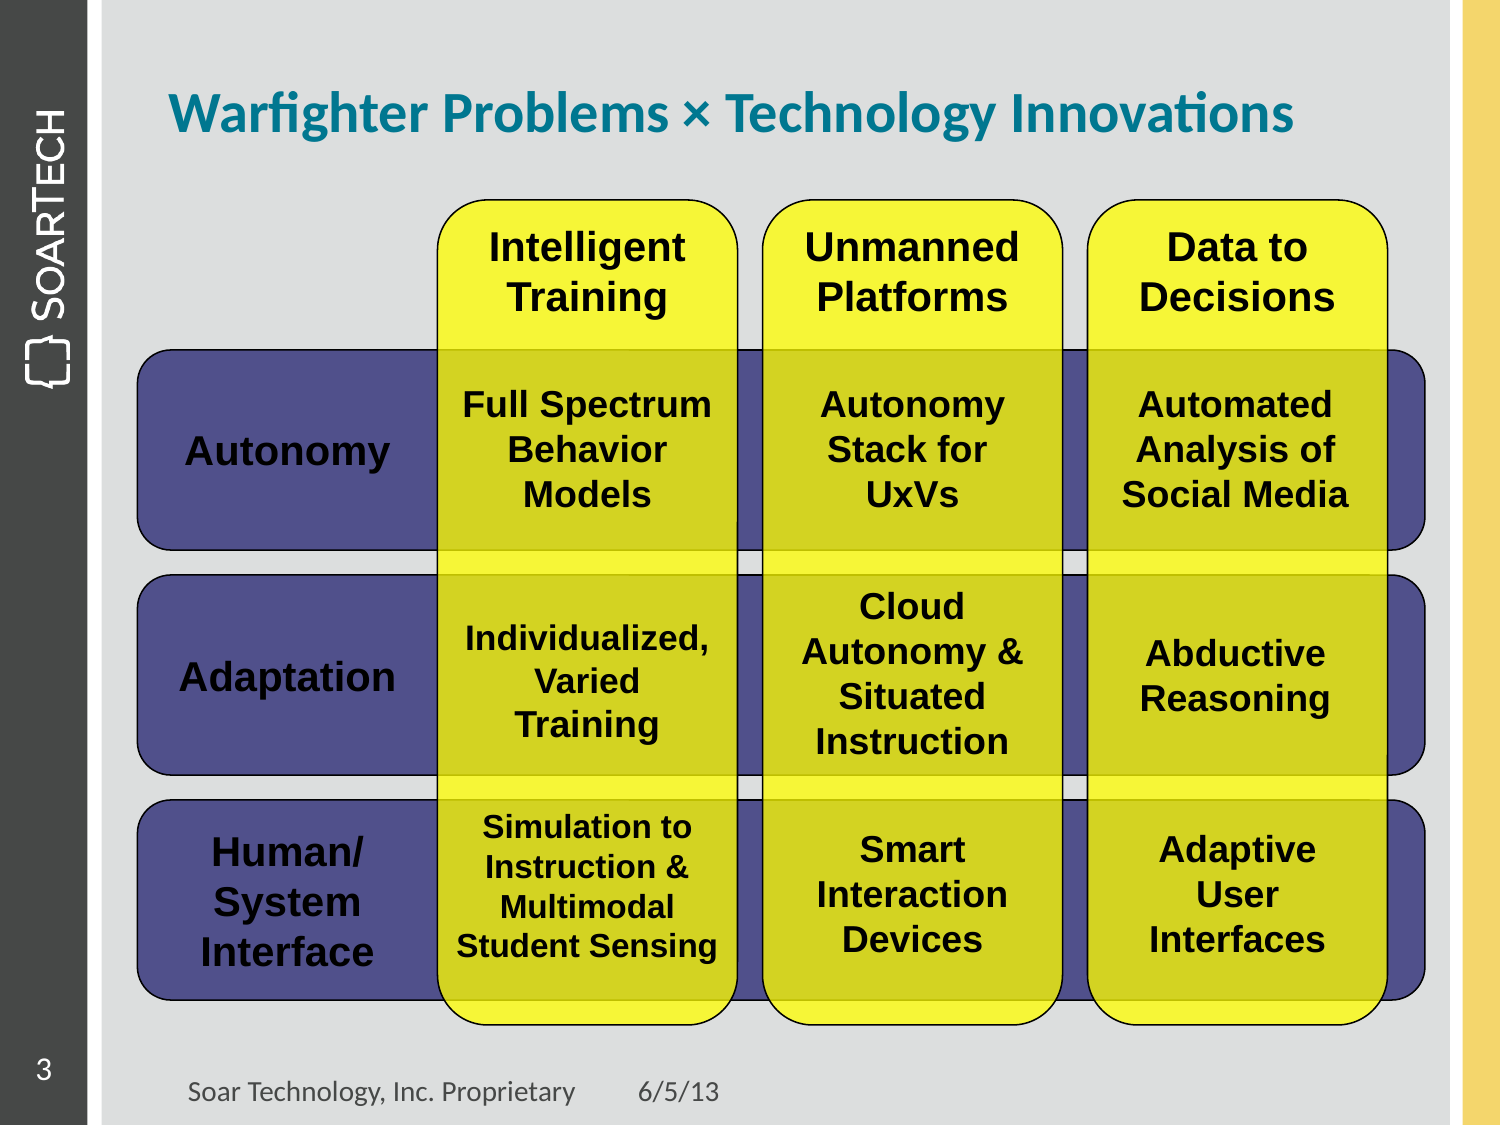

# Warfighter Problems × Technology Innovations
Intelligent
Training
Unmanned
Platforms
Data to
Decisions

Full Spectrum Behavior Models
Automated
Analysis of
Social Media
Autonomy
Stack for
UxVs
Autonomy

Cloud Autonomy & Situated Instruction
Individualized, Varied
Training
Abductive
Reasoning
Adaptation
Simulation to Instruction & Multimodal
Student Sensing

Human/System
Interface
Smart
Interaction
Devices
Adaptive
User
Interfaces
3
Soar Technology, Inc. Proprietary 	6/5/13